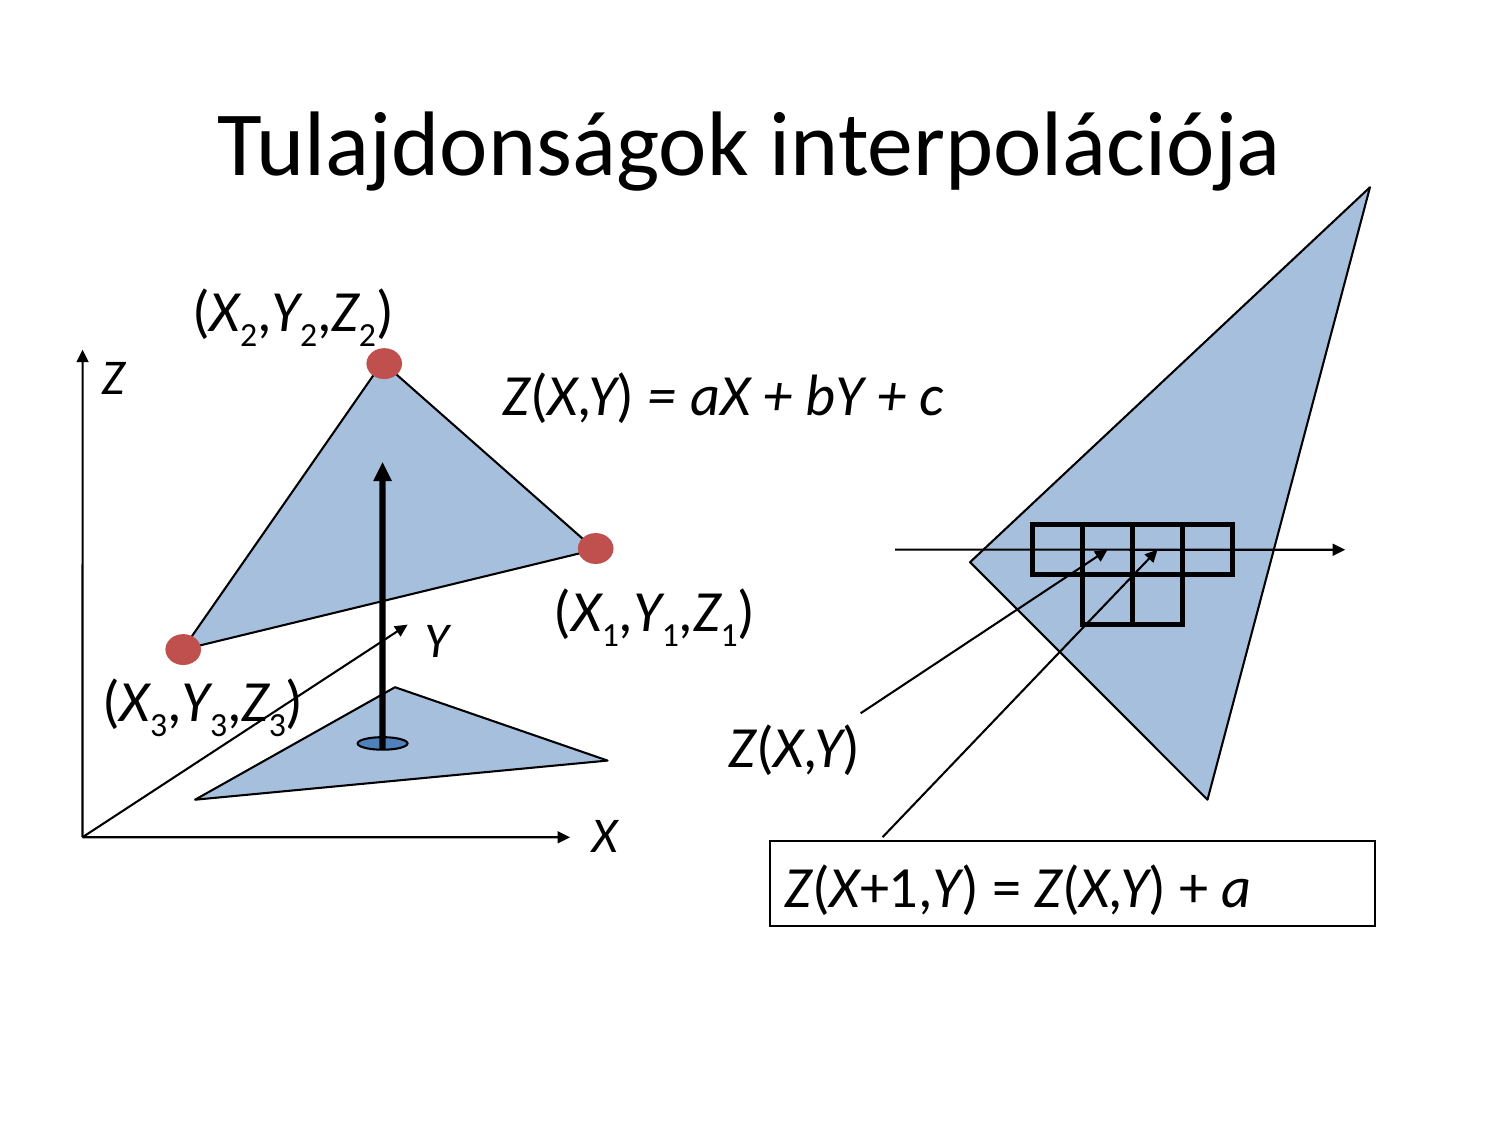

# Tulajdonságok interpolációja

(X2,Y2,Z2)
Z

Z(X,Y) = aX + bY + c

(X1,Y1,Z1)

Y

(X3,Y3,Z3)

Z(X,Y)

X

Z(X+1,Y) = Z(X,Y) + a